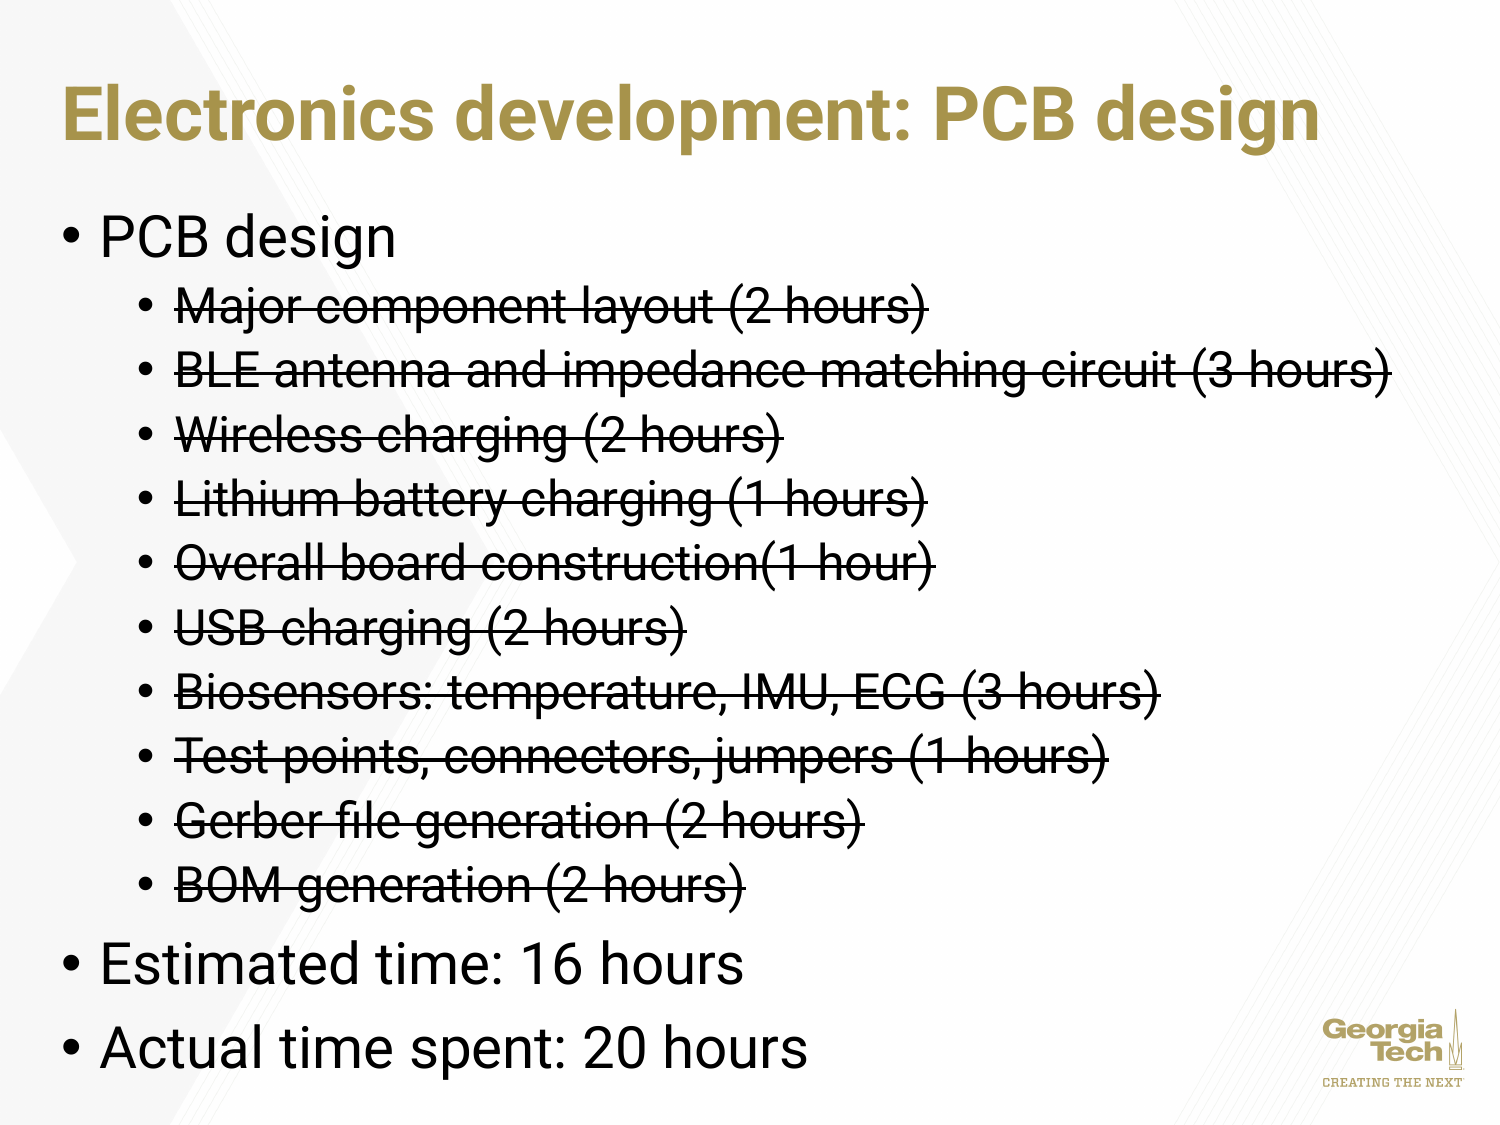

# Electronics development: PCB design
PCB design
Major component layout (2 hours)
BLE antenna and impedance matching circuit (3 hours)
Wireless charging (2 hours)
Lithium battery charging (1 hours)
Overall board construction(1 hour)
USB charging (2 hours)
Biosensors: temperature, IMU, ECG (3 hours)
Test points, connectors, jumpers (1 hours)
Gerber file generation (2 hours)
BOM generation (2 hours)
Estimated time: 16 hours
Actual time spent: 20 hours